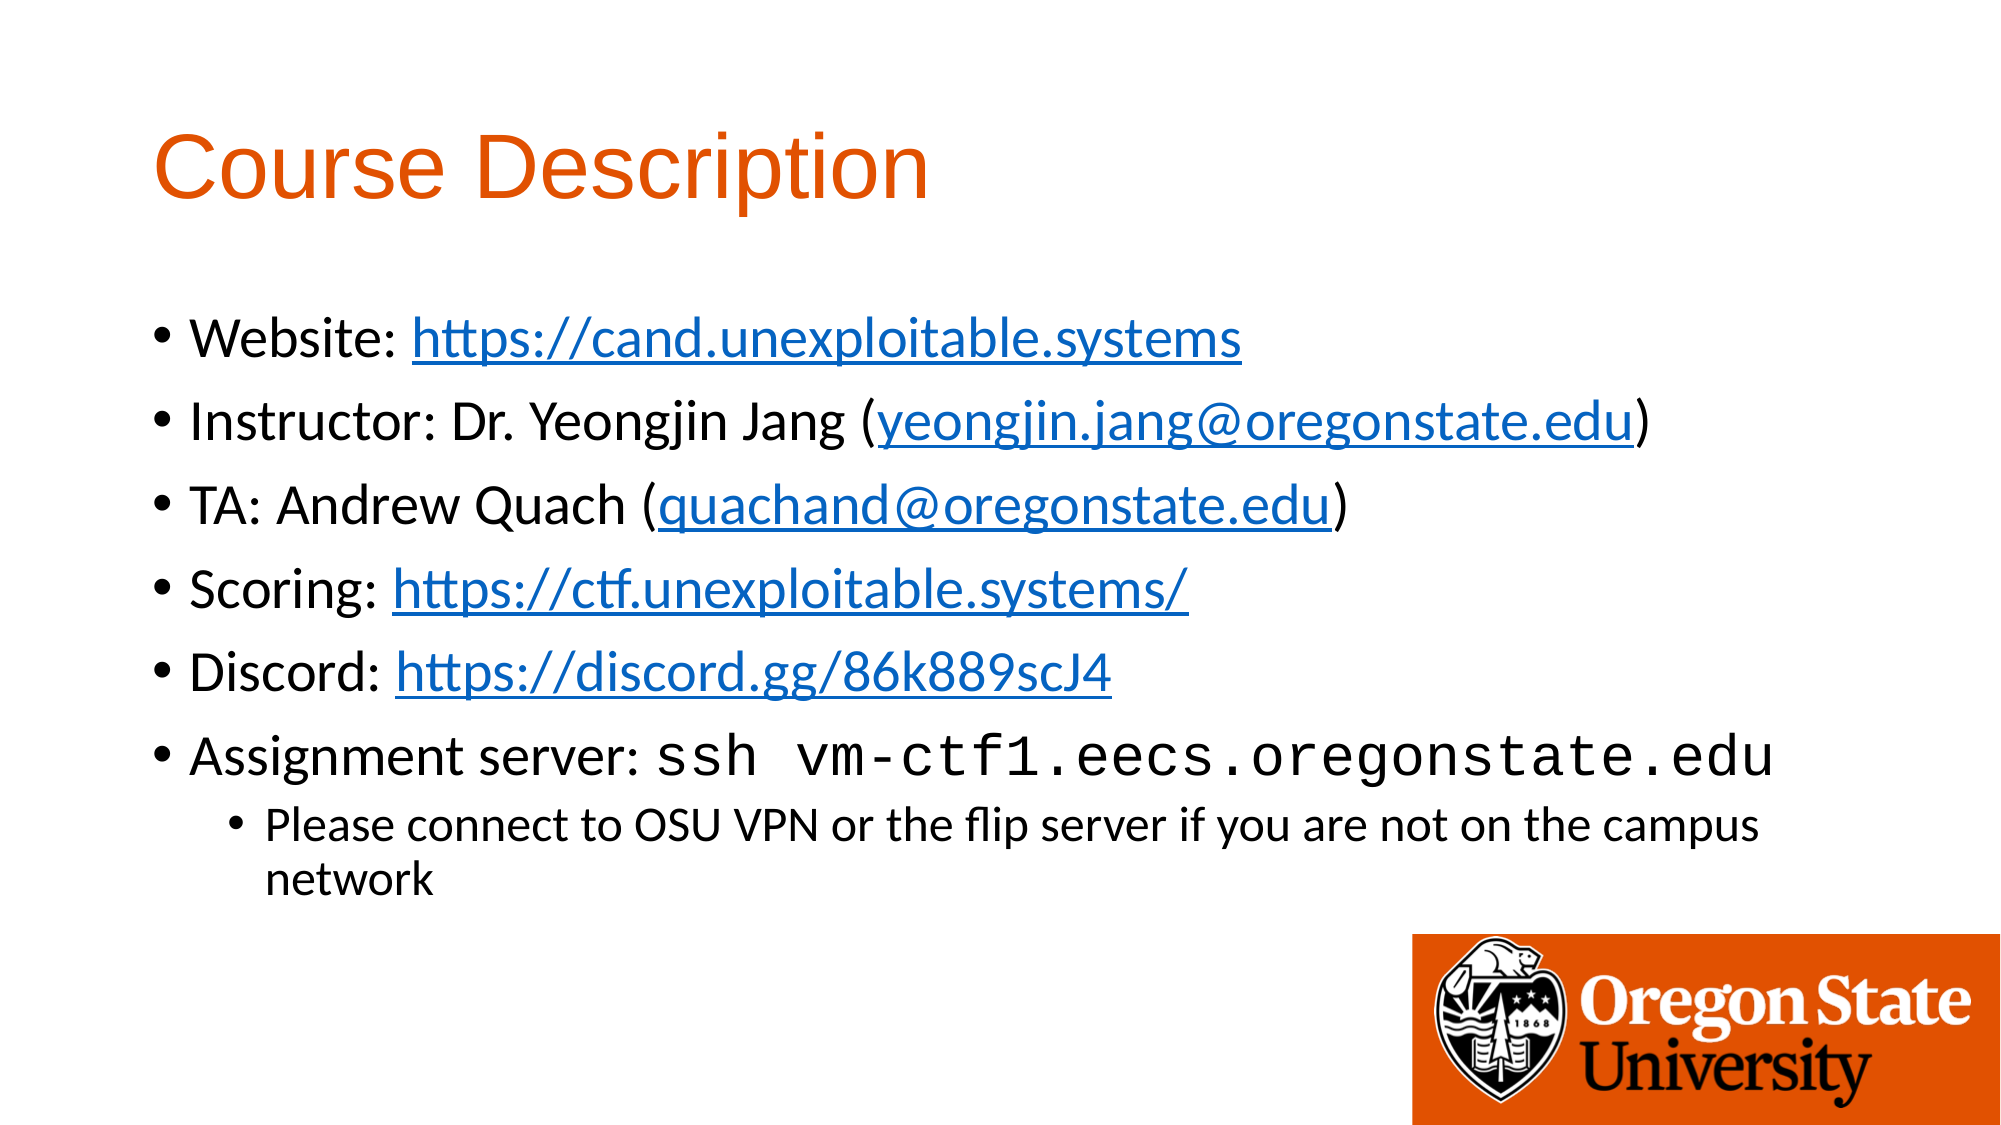

# Course Description
Website: https://cand.unexploitable.systems
Instructor: Dr. Yeongjin Jang (yeongjin.jang@oregonstate.edu)
TA: Andrew Quach (quachand@oregonstate.edu)
Scoring: https://ctf.unexploitable.systems/
Discord: https://discord.gg/86k889scJ4
Assignment server: ssh vm-ctf1.eecs.oregonstate.edu
Please connect to OSU VPN or the flip server if you are not on the campus network